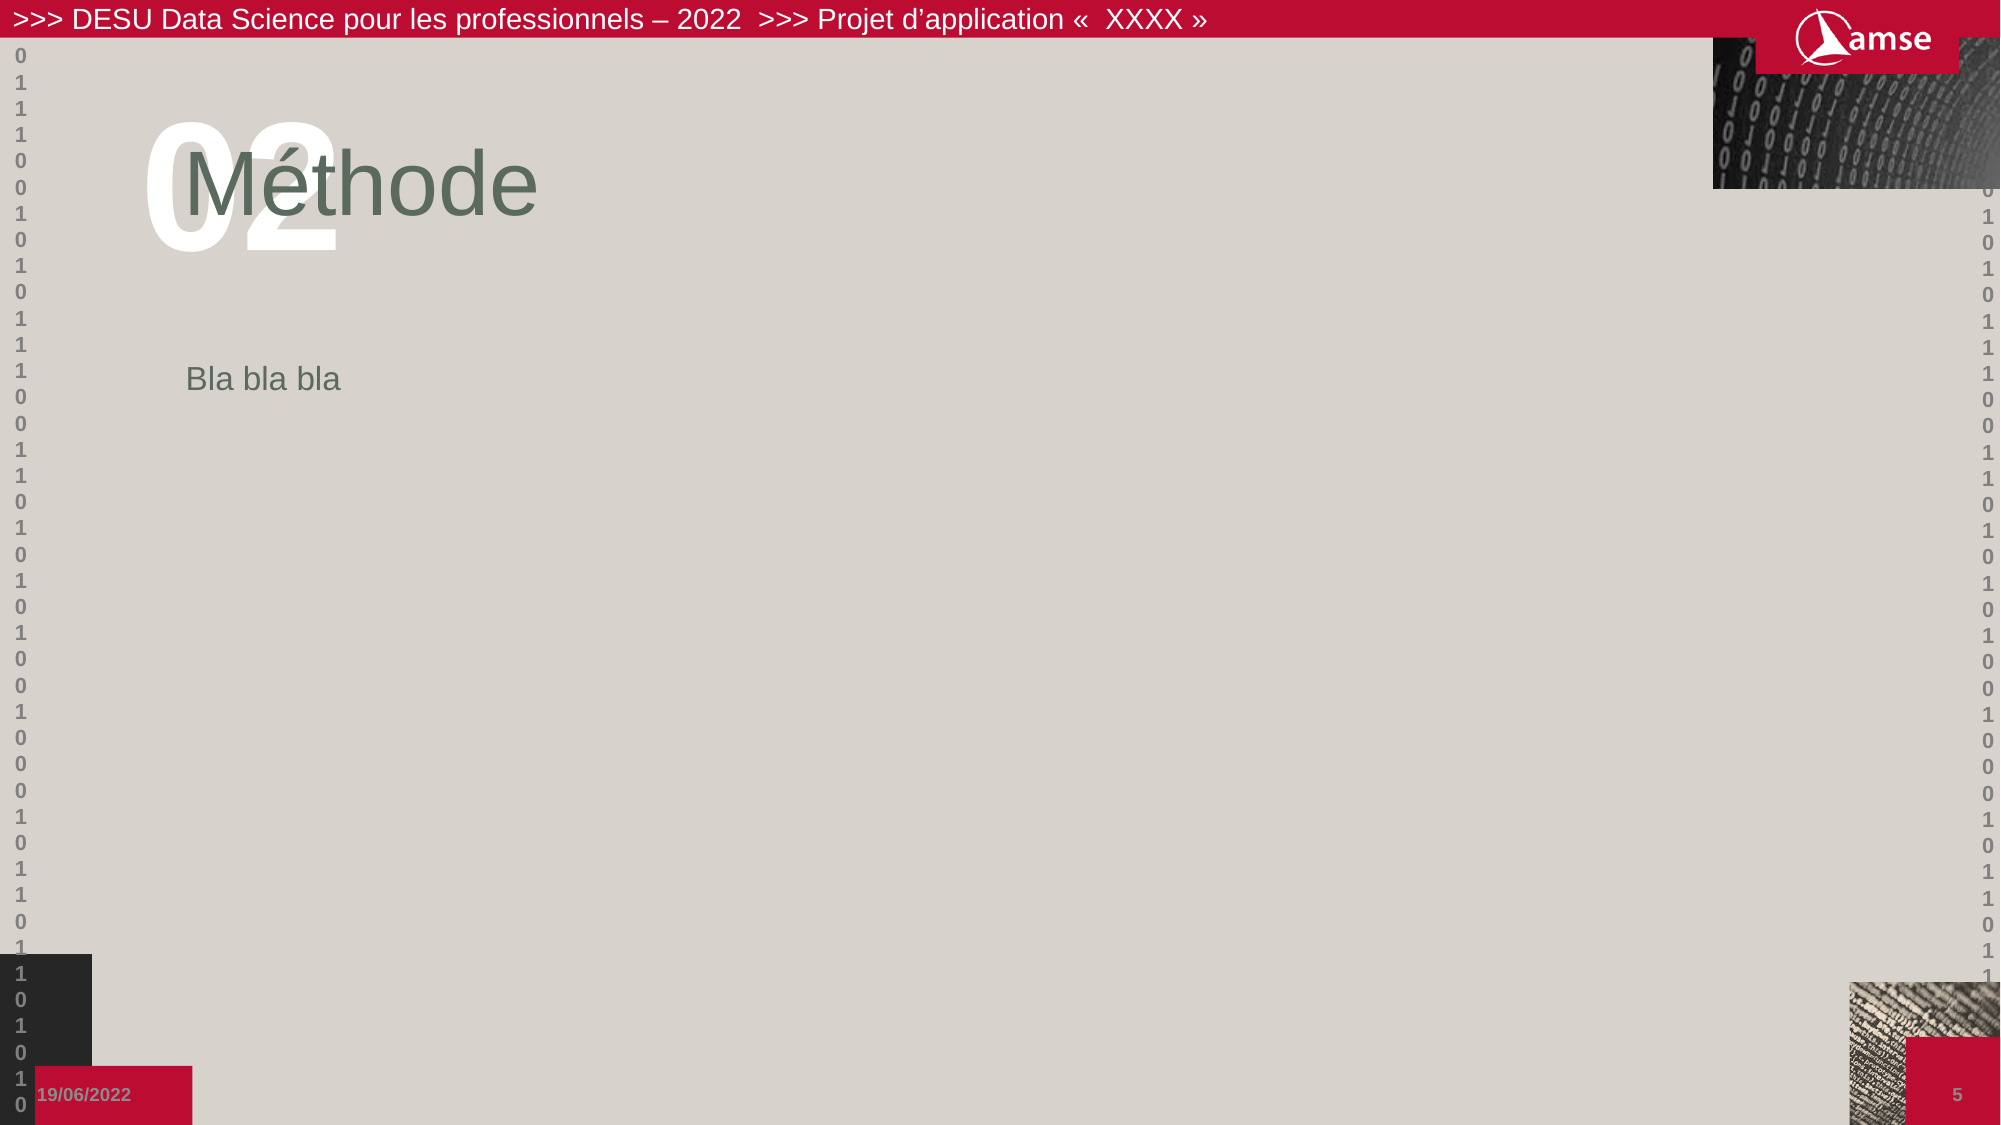

# Méthode
02
Bla bla bla
19/06/2022
5